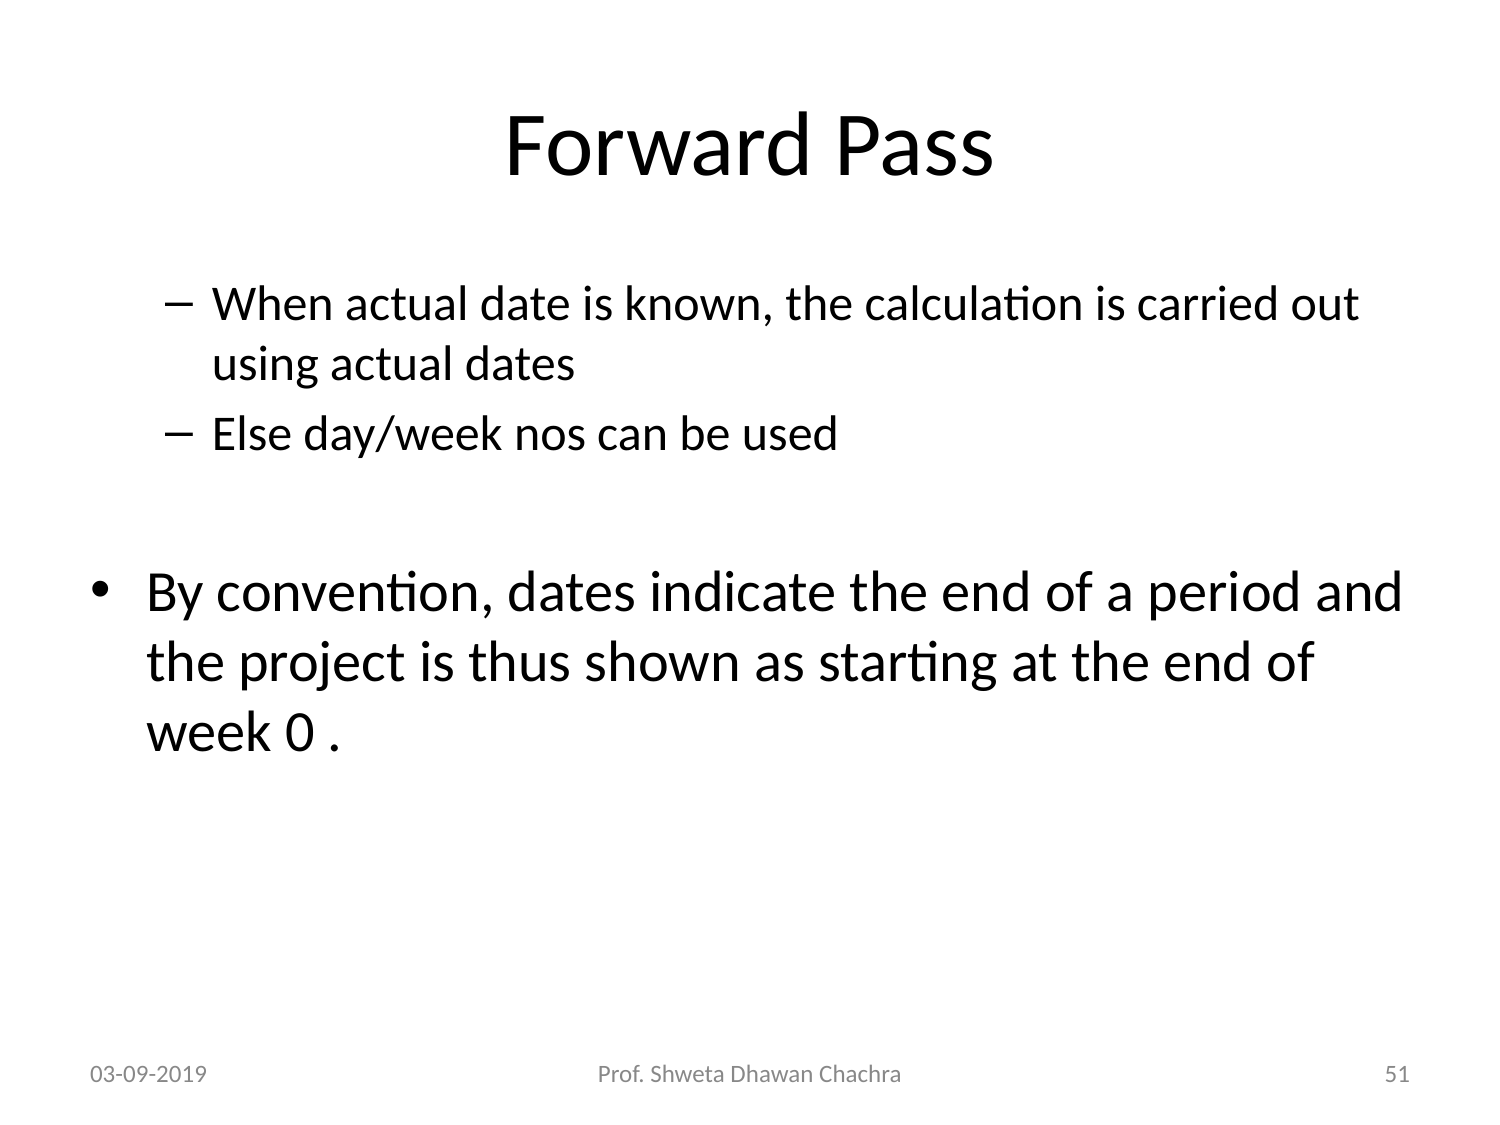

# Forward Pass
When actual date is known, the calculation is carried out using actual dates
Else day/week nos can be used

By convention, dates indicate the end of a period and the project is thus shown as starting at the end of week 0 .
03-09-2019
Prof. Shweta Dhawan Chachra
51